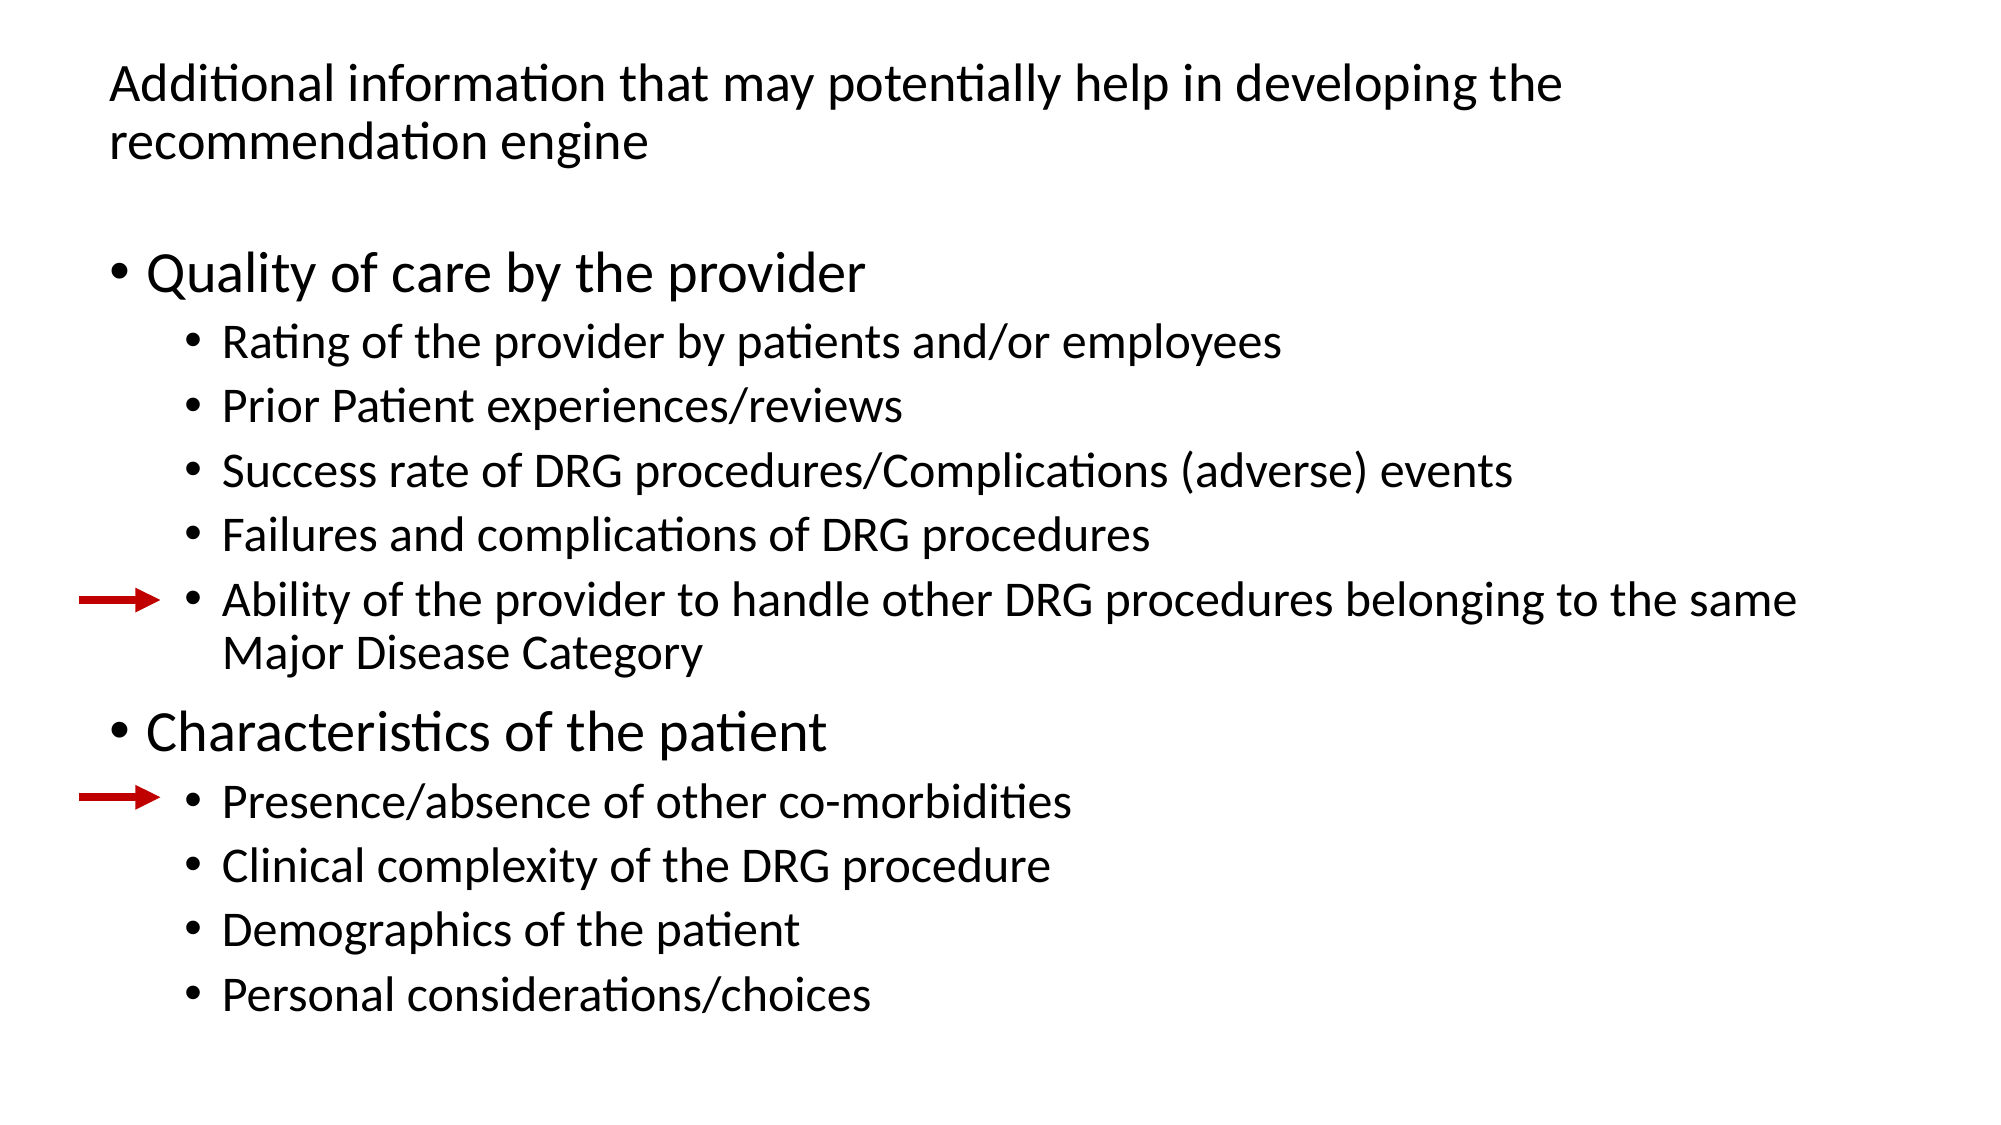

# Additional information that may potentially help in developing the recommendation engine
Quality of care by the provider
Rating of the provider by patients and/or employees
Prior Patient experiences/reviews
Success rate of DRG procedures/Complications (adverse) events
Failures and complications of DRG procedures
Ability of the provider to handle other DRG procedures belonging to the same Major Disease Category
Characteristics of the patient
Presence/absence of other co-morbidities
Clinical complexity of the DRG procedure
Demographics of the patient
Personal considerations/choices